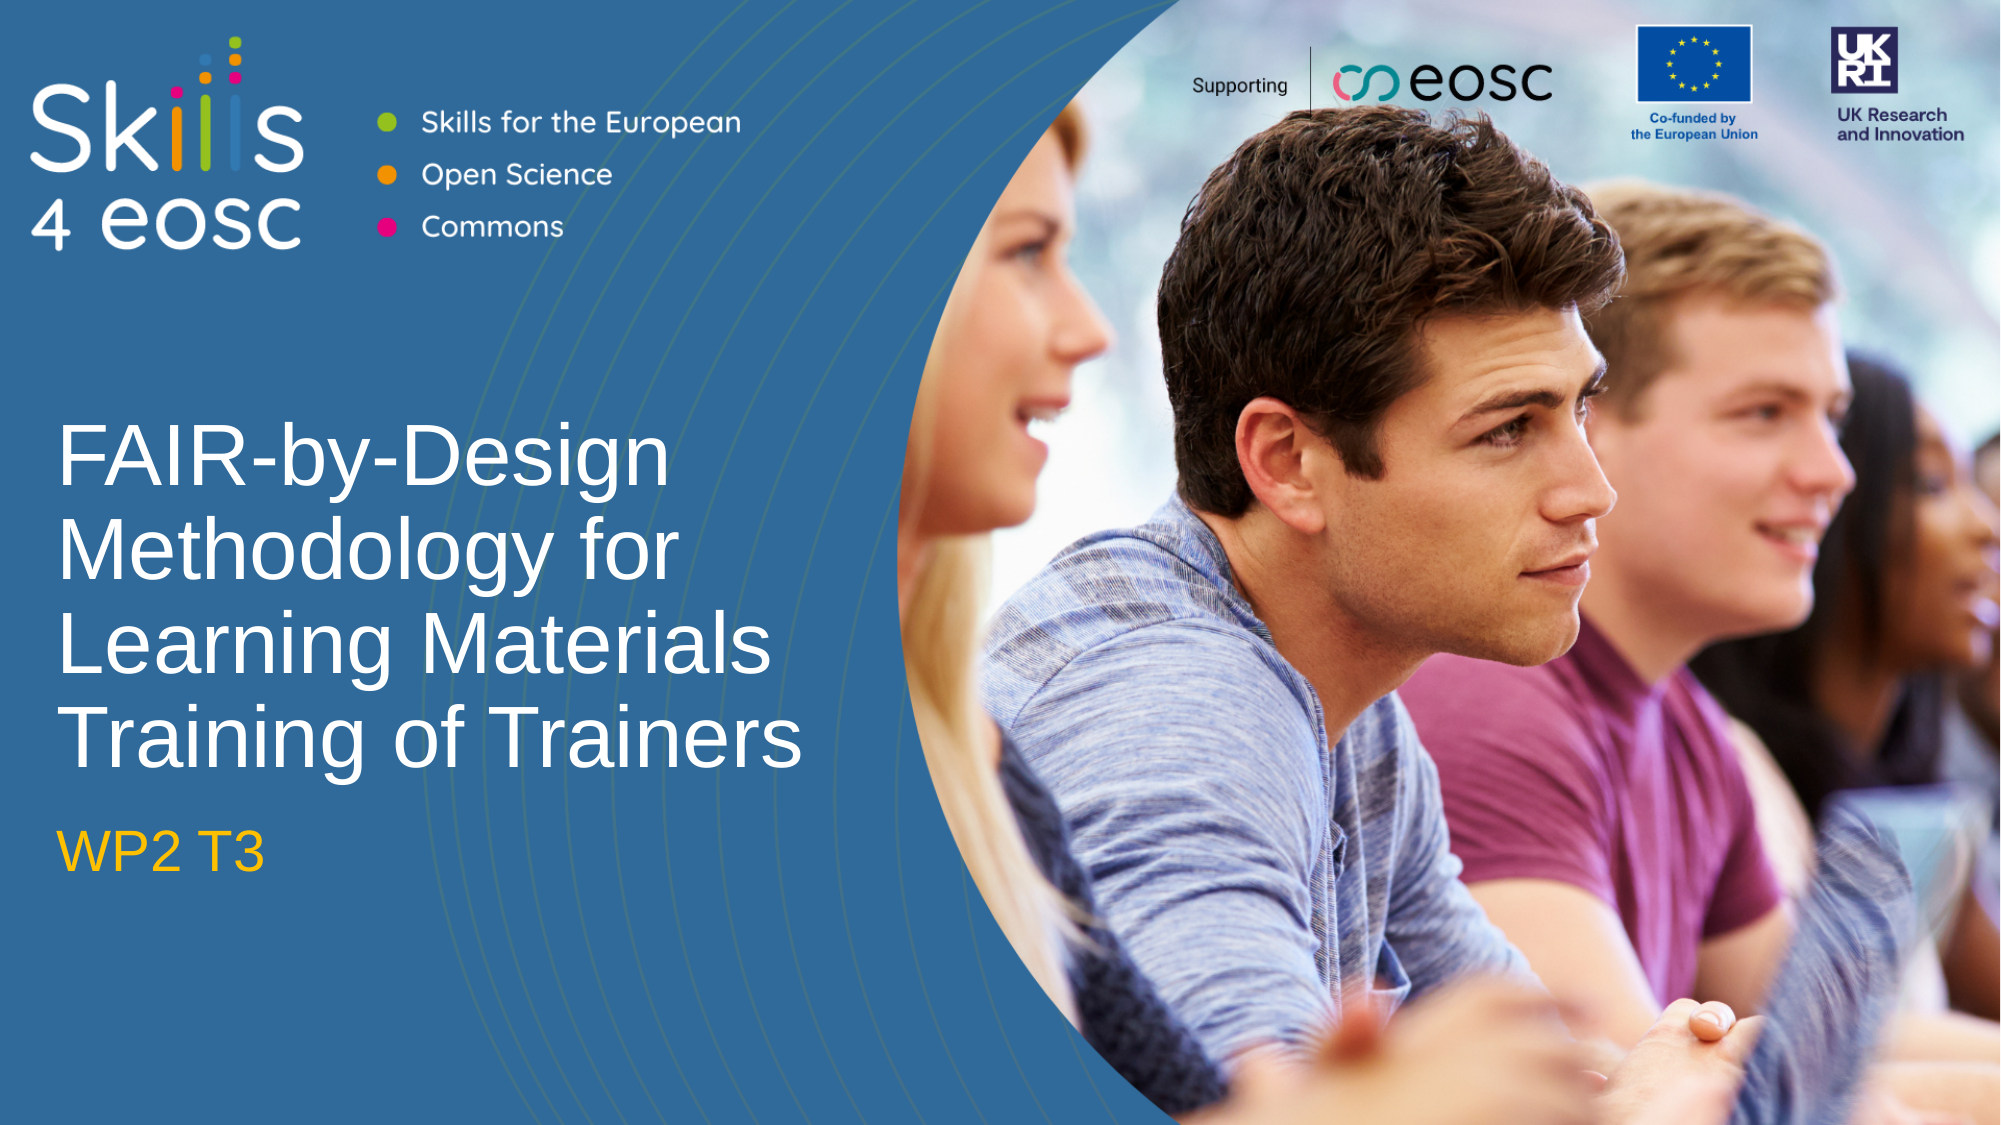

# FAIR-by-Design Methodology for Learning Materials Training of Trainers
WP2 T3